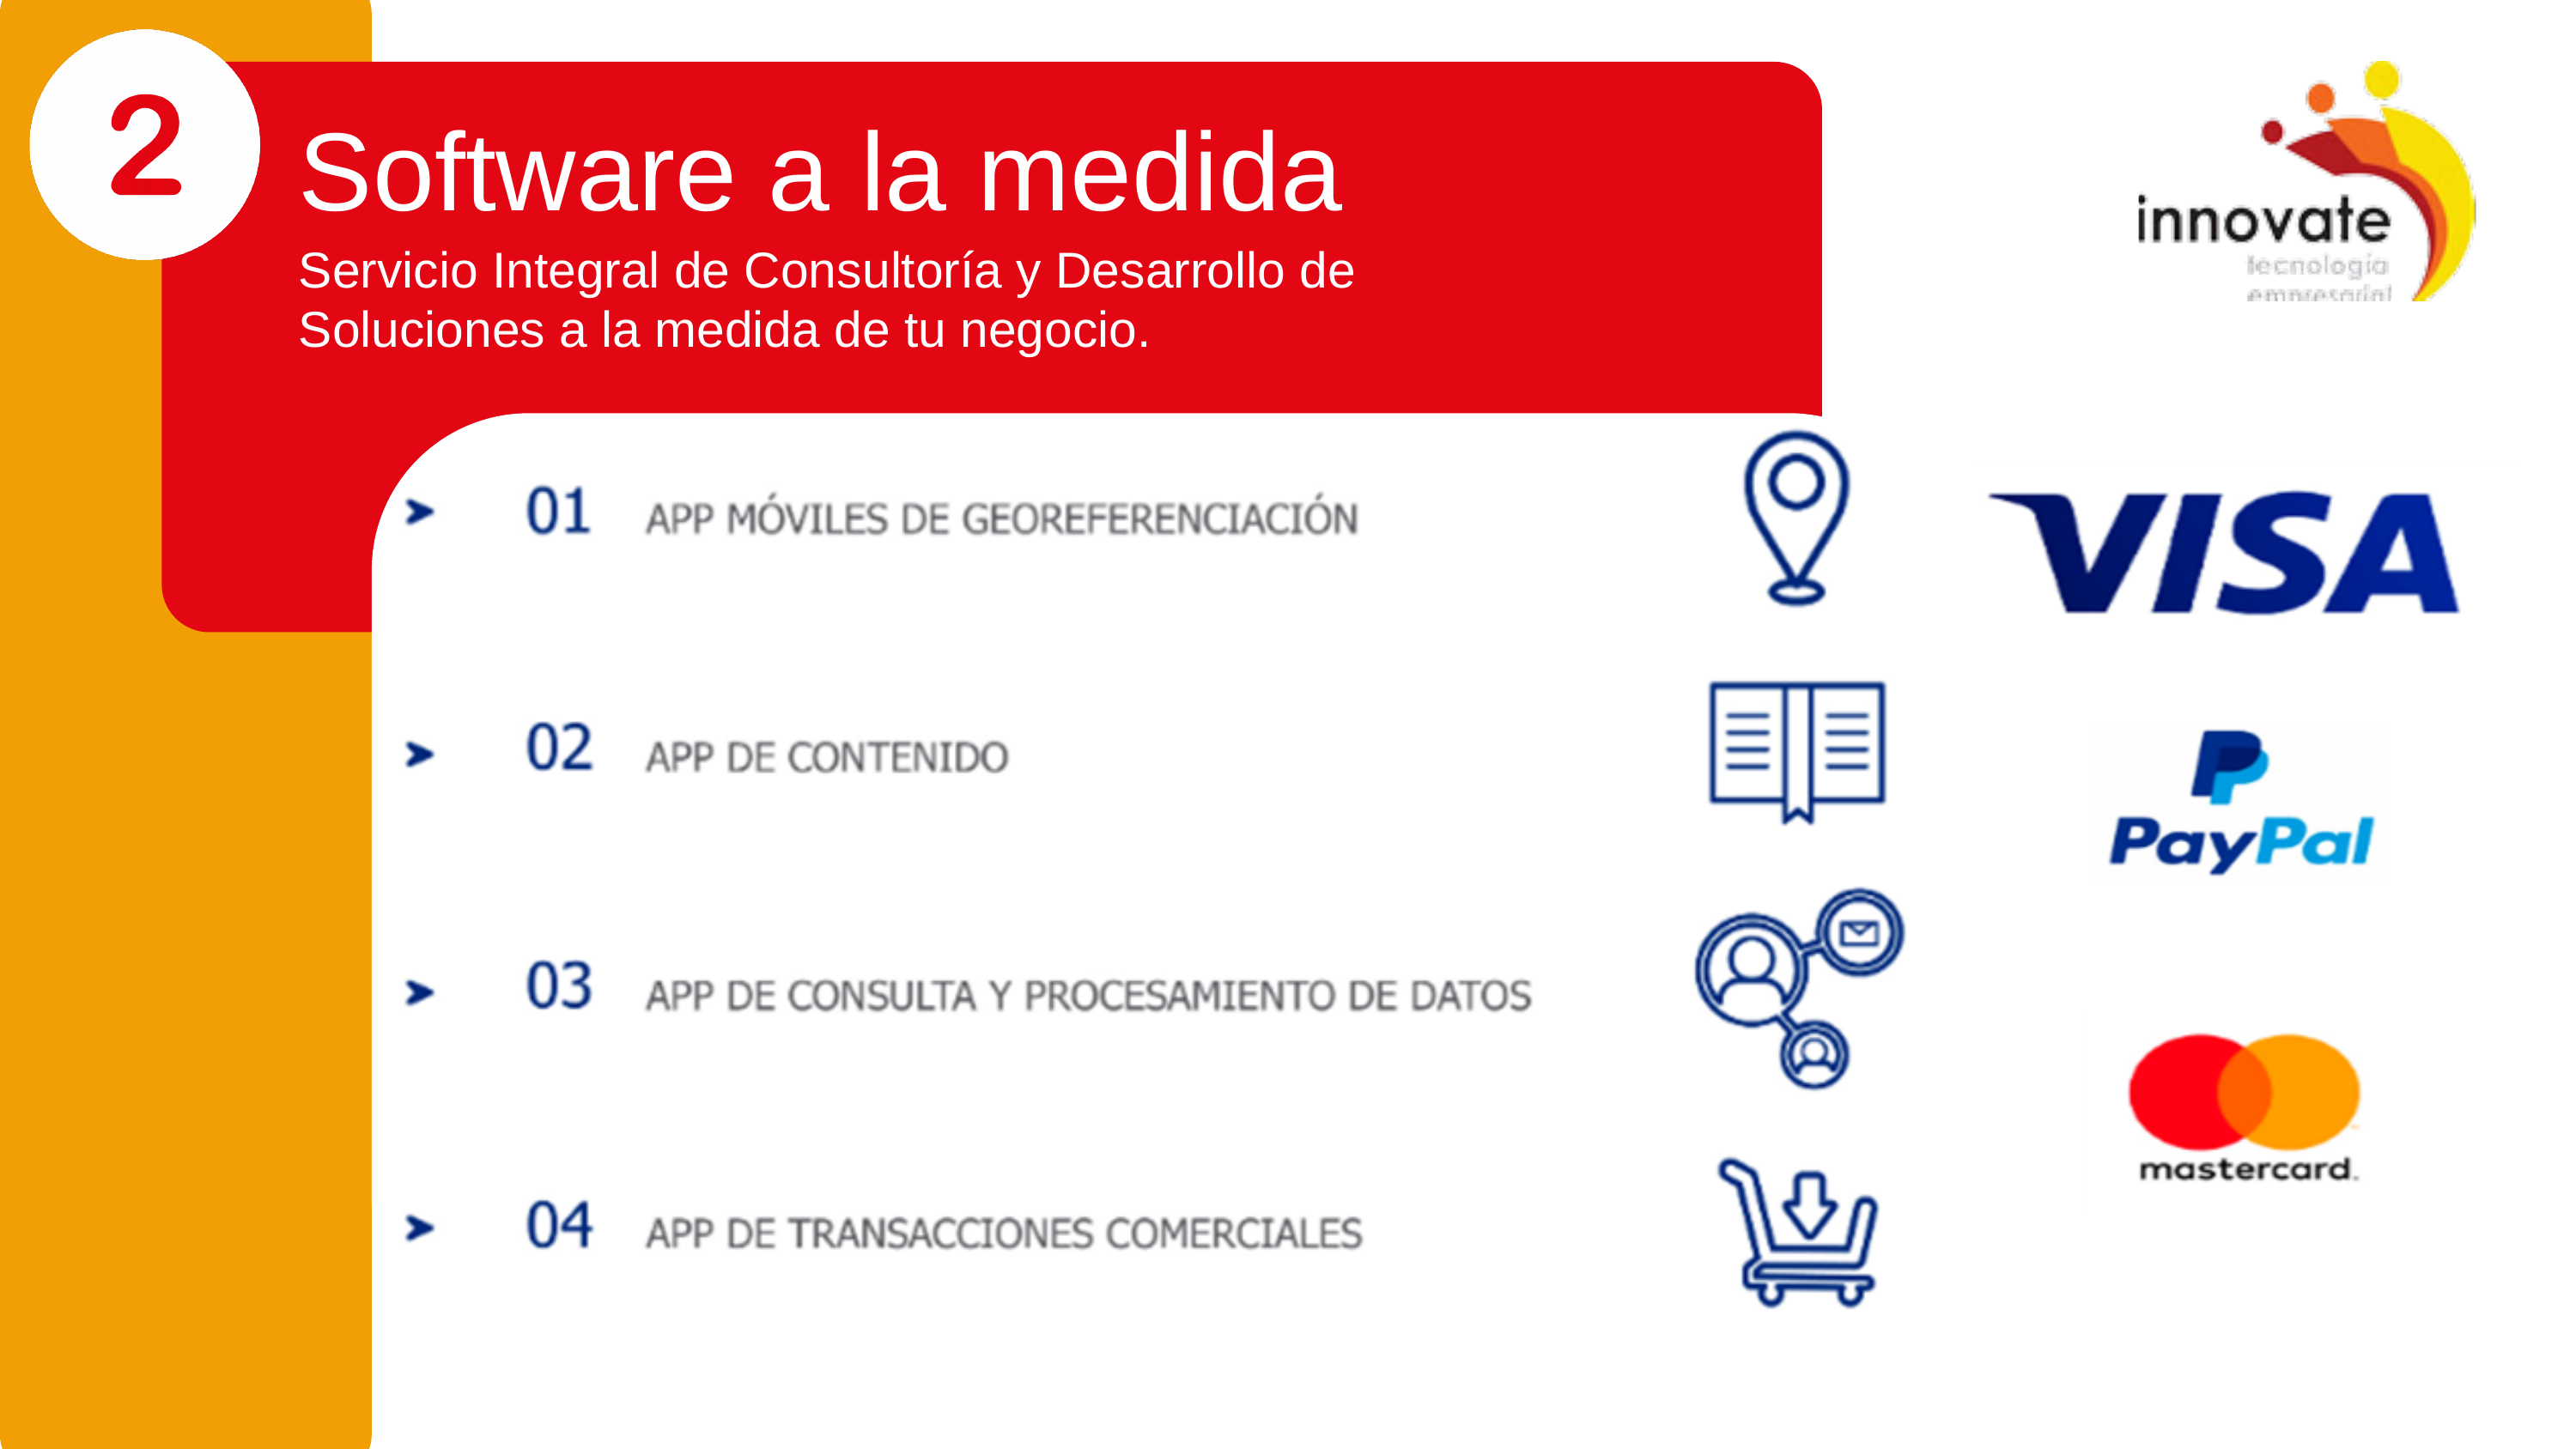

Software a la medida

Servicio Integral de Consultoría y Desarrollo de Soluciones a la medida de tu negocio.